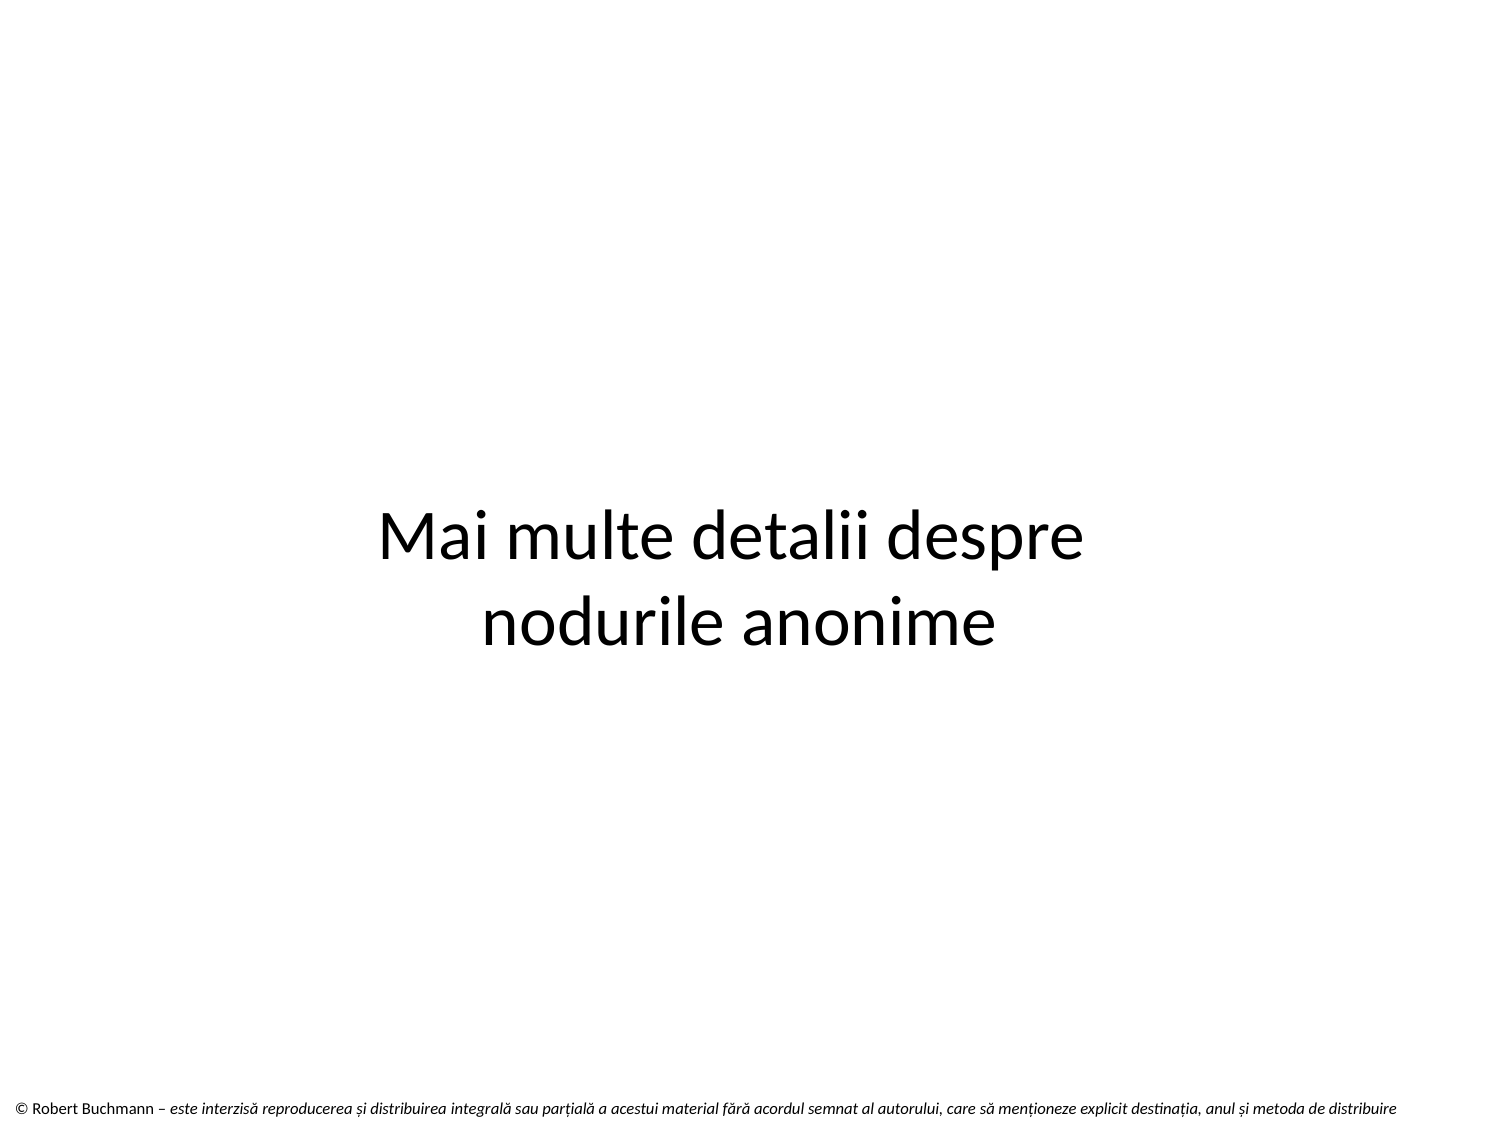

# Mai multe detalii despre nodurile anonime